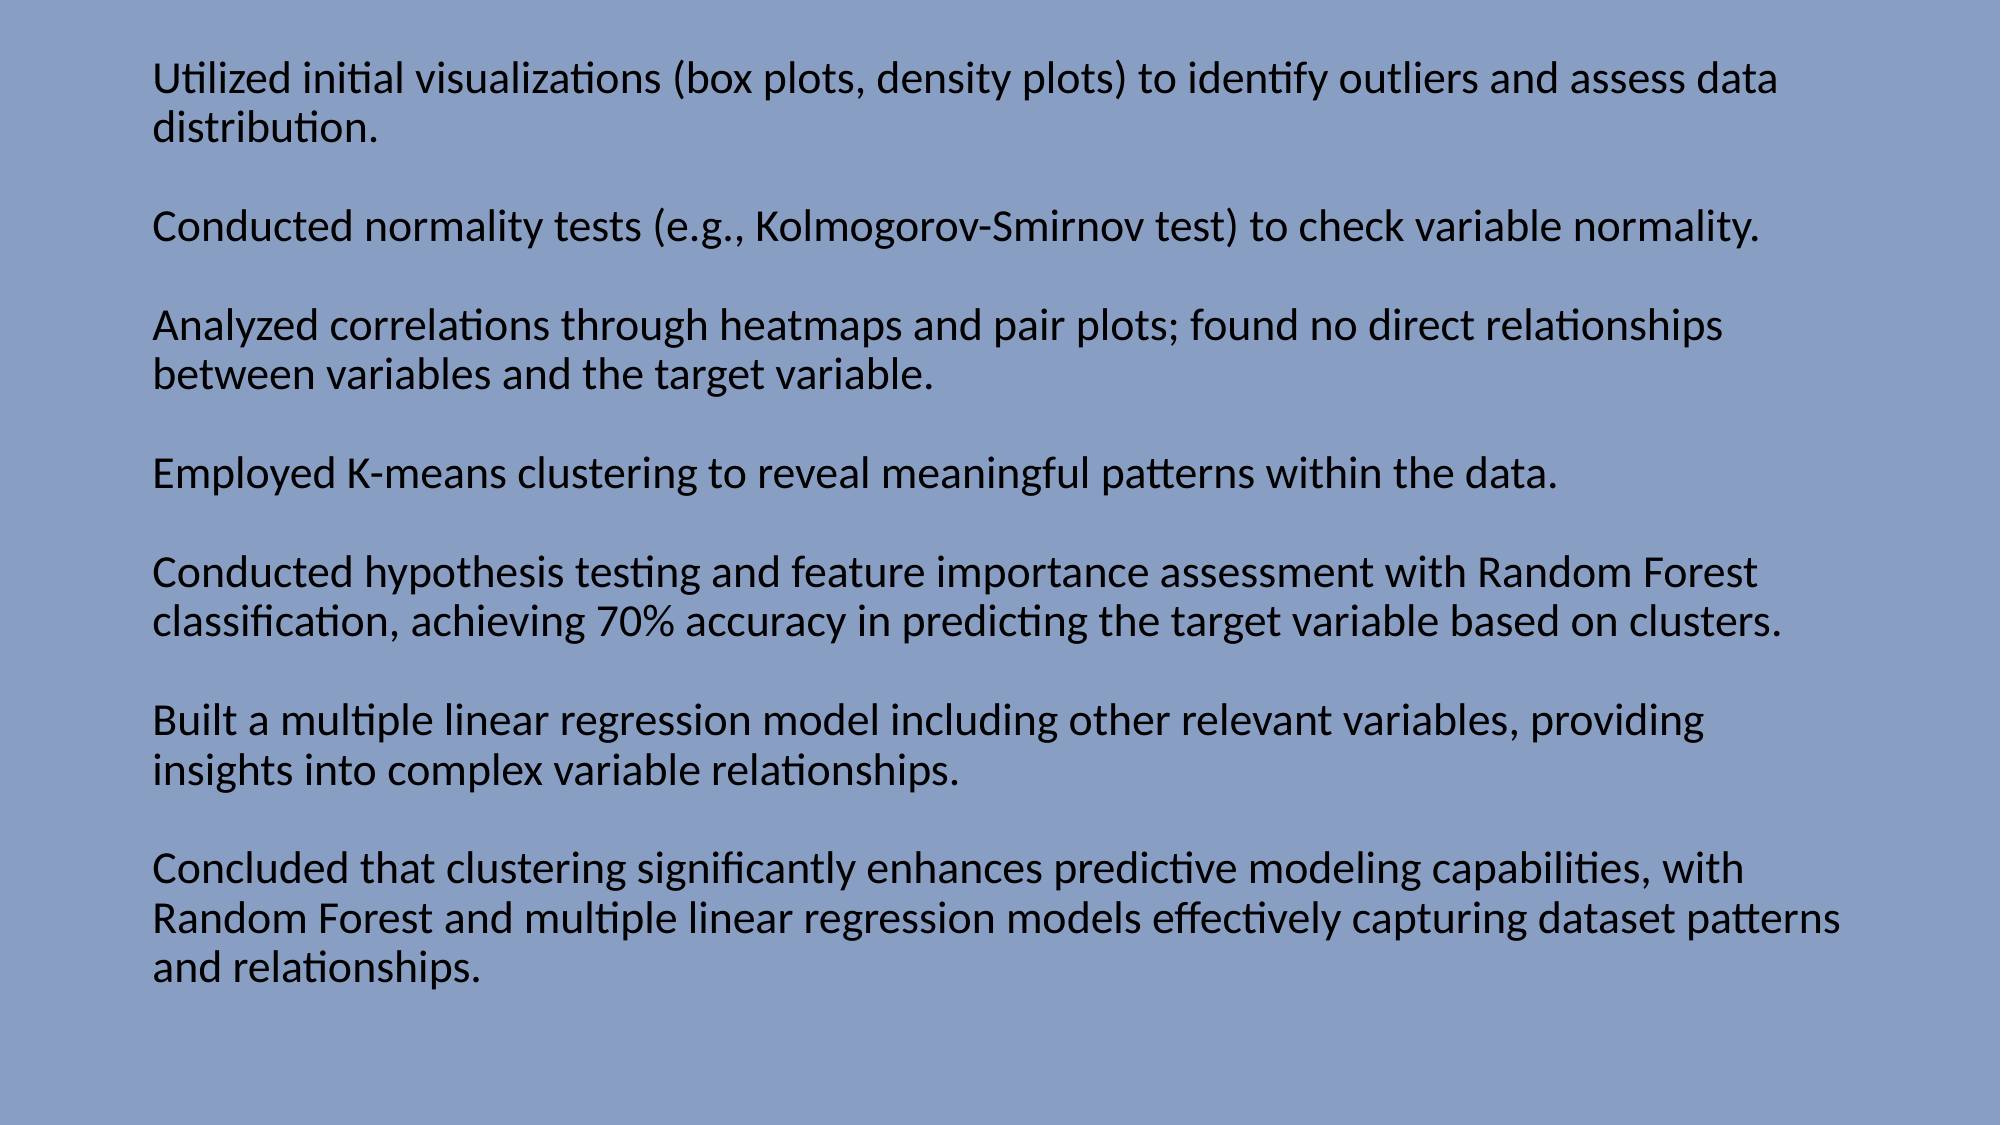

# Utilized initial visualizations (box plots, density plots) to identify outliers and assess data distribution. Conducted normality tests (e.g., Kolmogorov-Smirnov test) to check variable normality. Analyzed correlations through heatmaps and pair plots; found no direct relationships between variables and the target variable. Employed K-means clustering to reveal meaningful patterns within the data. Conducted hypothesis testing and feature importance assessment with Random Forest classification, achieving 70% accuracy in predicting the target variable based on clusters. Built a multiple linear regression model including other relevant variables, providing insights into complex variable relationships. Concluded that clustering significantly enhances predictive modeling capabilities, with Random Forest and multiple linear regression models effectively capturing dataset patterns and relationships.